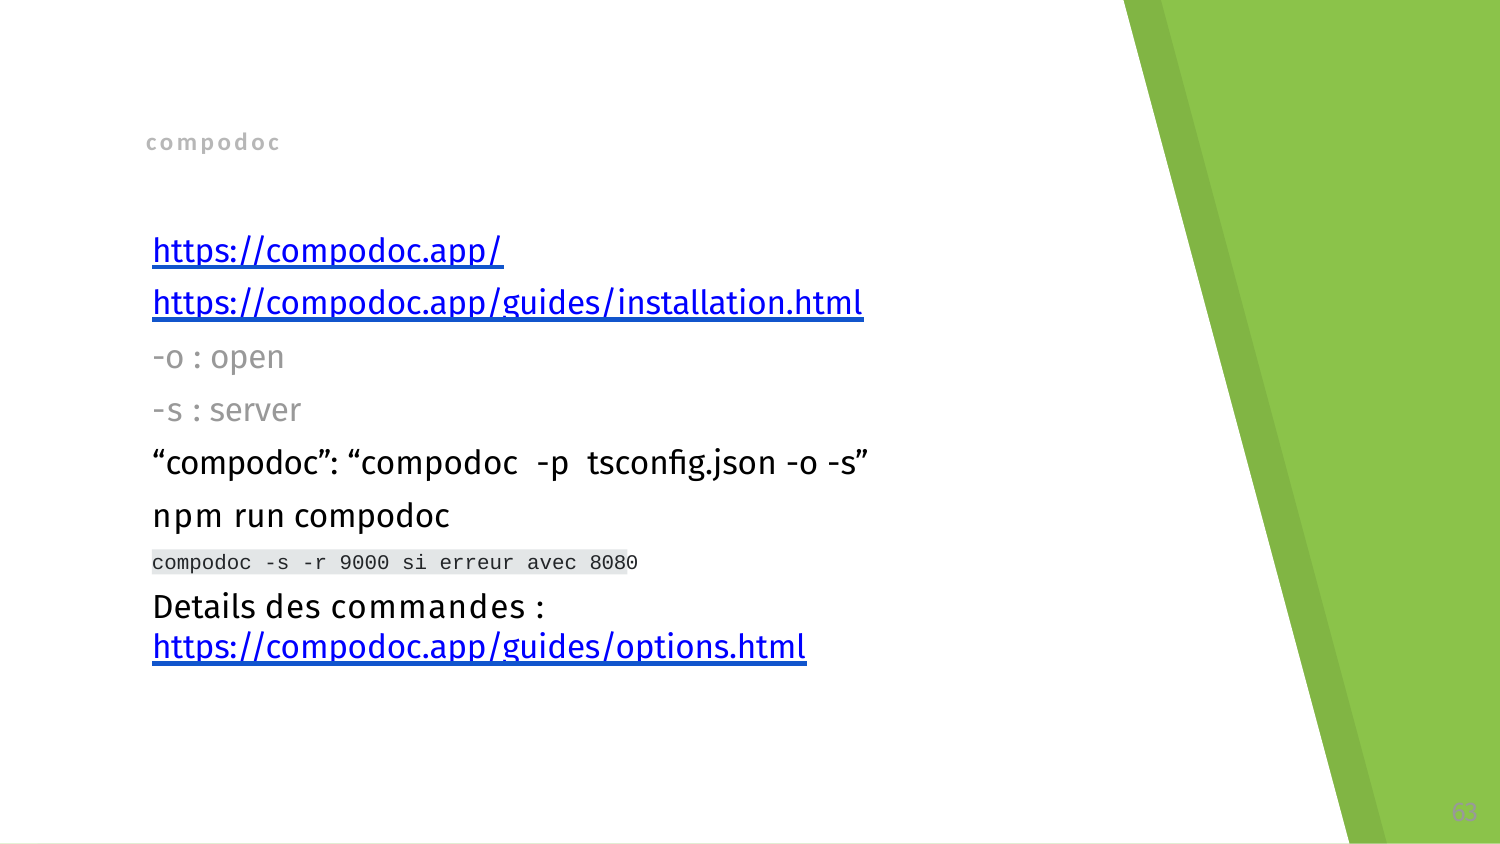

compodoc
# https://compodoc.app/ https://compodoc.app/guides/installation.html
-o : open
-s : server
“compodoc”: “compodoc -p tsconﬁg.json -o -s” npm run compodoc
compodoc -s -r 9000 si erreur avec 8080

Details des commandes : https://compodoc.app/guides/options.html
63